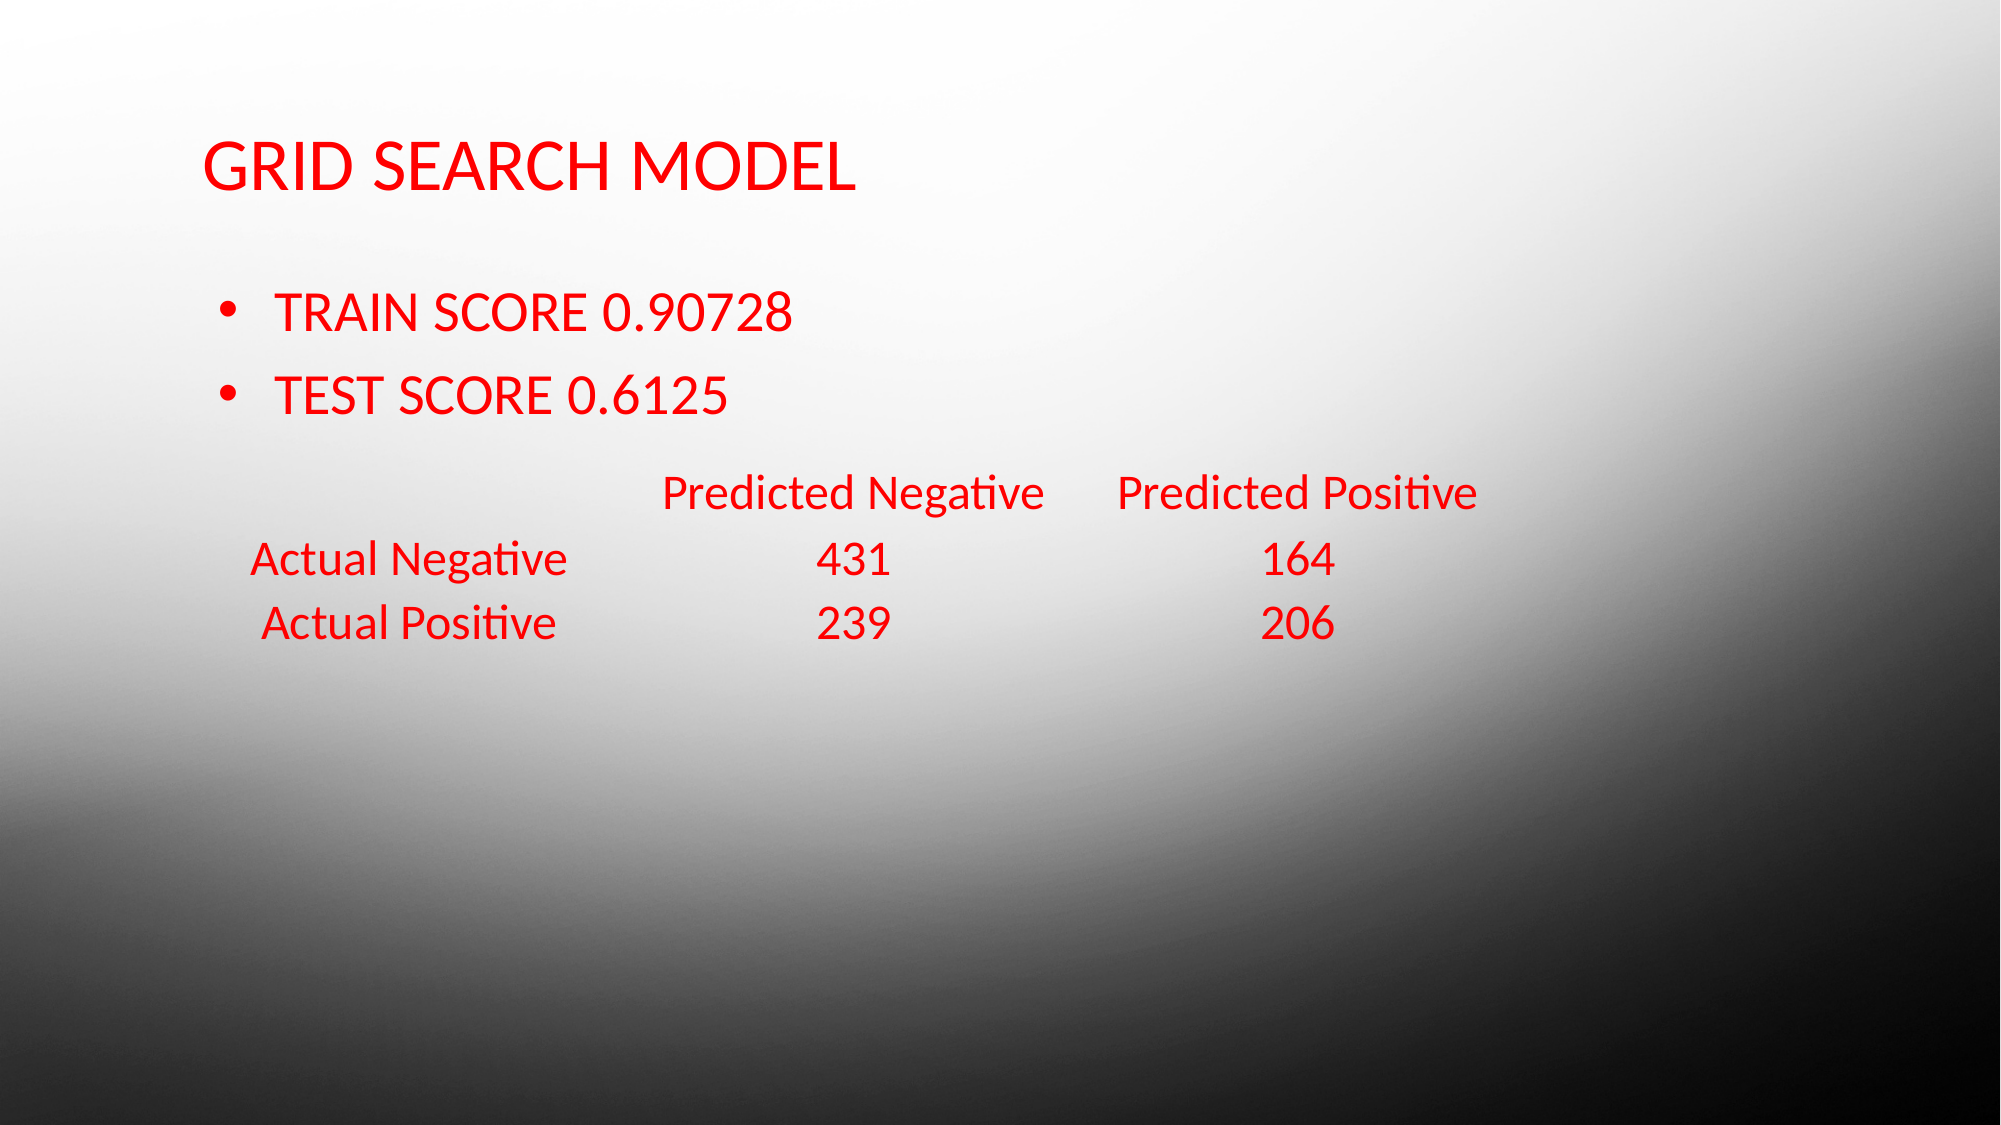

Grid search Model

Train score 0.90728
Test score 0.6125
|  | Predicted Negative | Predicted Positive |
| --- | --- | --- |
| Actual Negative | 431 | 164 |
| Actual Positive | 239 | 206 |